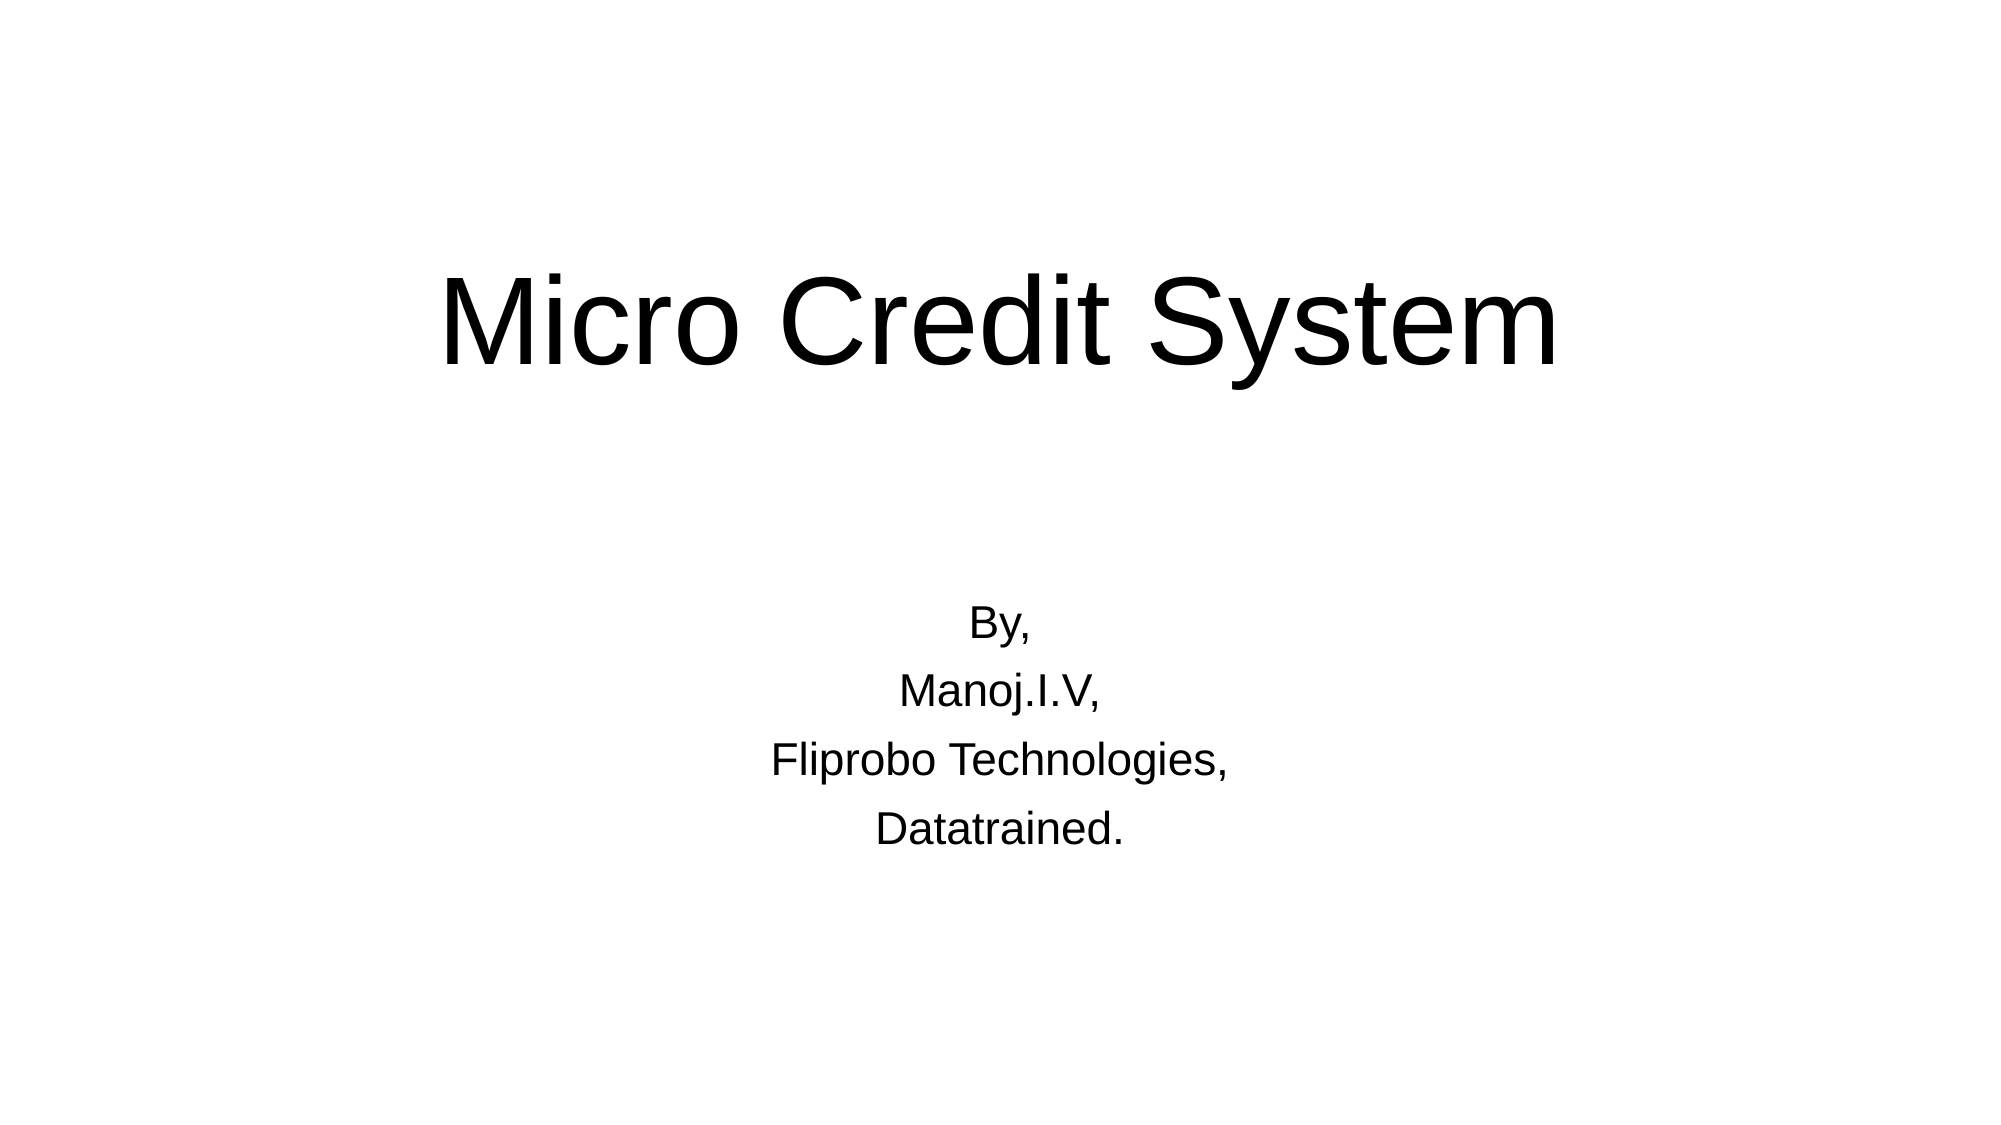

# Micro Credit System
By,
Manoj.I.V,
Fliprobo Technologies,
Datatrained.